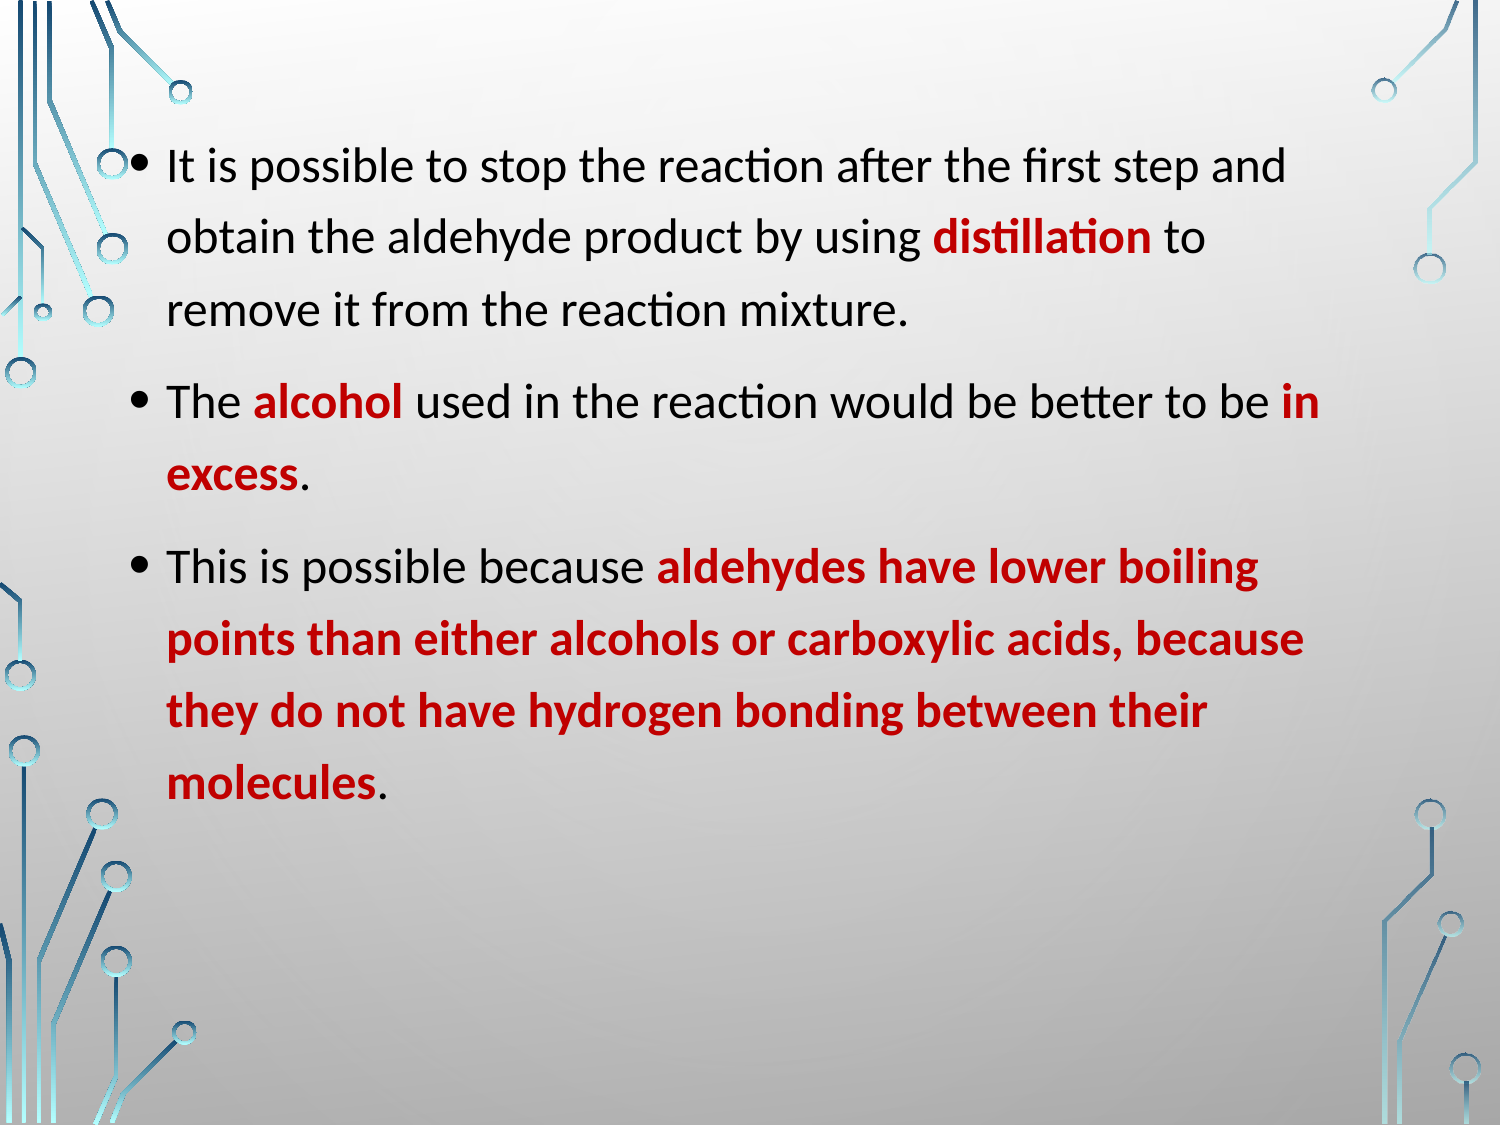

It is possible to stop the reaction after the first step and obtain the aldehyde product by using distillation to remove it from the reaction mixture.
The alcohol used in the reaction would be better to be in excess.
This is possible because aldehydes have lower boiling points than either alcohols or carboxylic acids, because they do not have hydrogen bonding between their molecules.